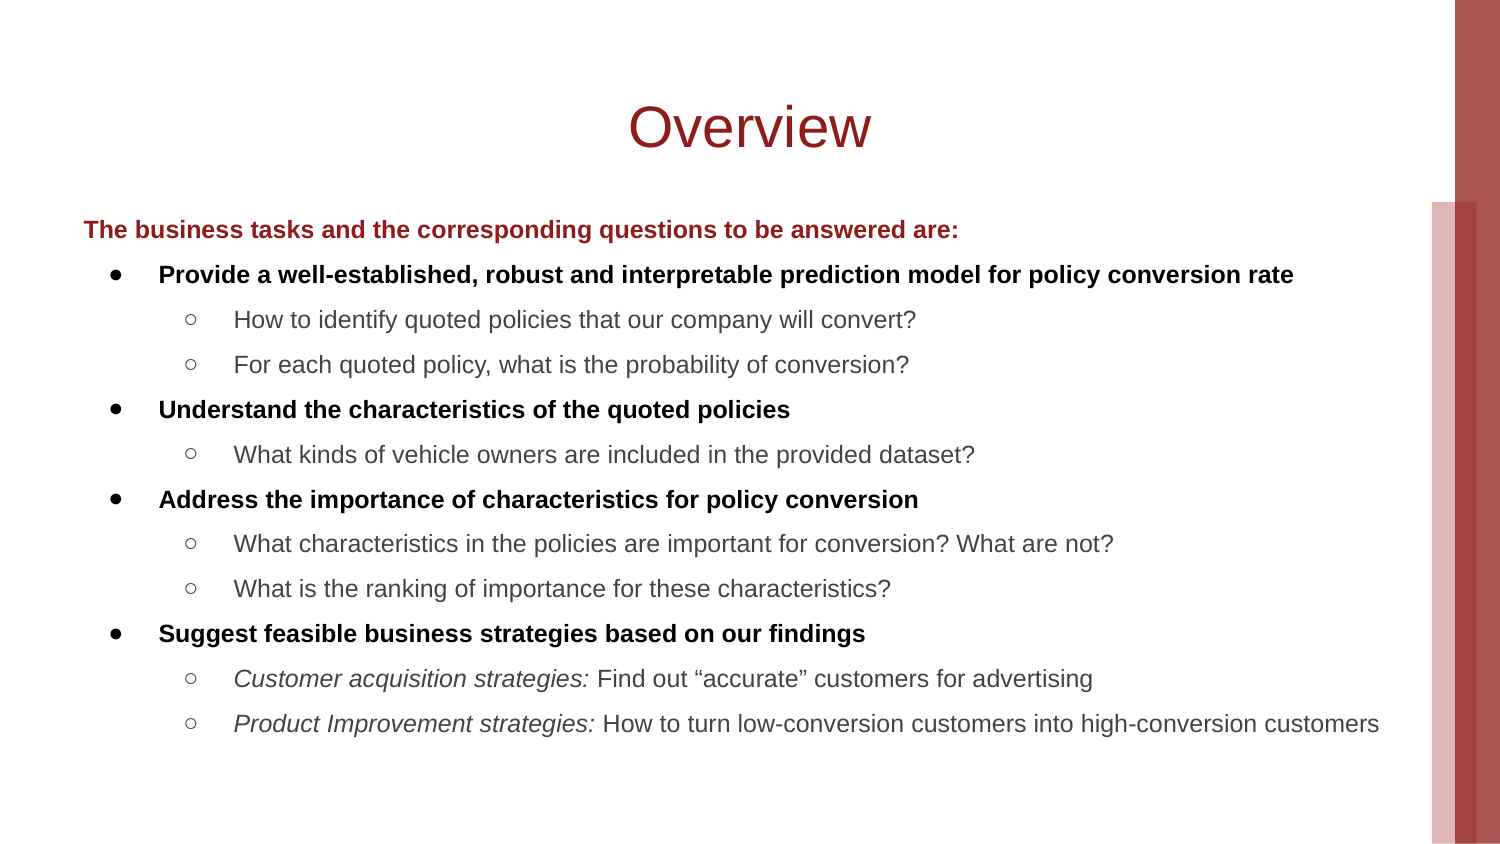

# Overview
The business tasks and the corresponding questions to be answered are:
Provide a well-established, robust and interpretable prediction model for policy conversion rate
How to identify quoted policies that our company will convert?
For each quoted policy, what is the probability of conversion?
Understand the characteristics of the quoted policies
What kinds of vehicle owners are included in the provided dataset?
Address the importance of characteristics for policy conversion
What characteristics in the policies are important for conversion? What are not?
What is the ranking of importance for these characteristics?
Suggest feasible business strategies based on our findings
Customer acquisition strategies: Find out “accurate” customers for advertising
Product Improvement strategies: How to turn low-conversion customers into high-conversion customers